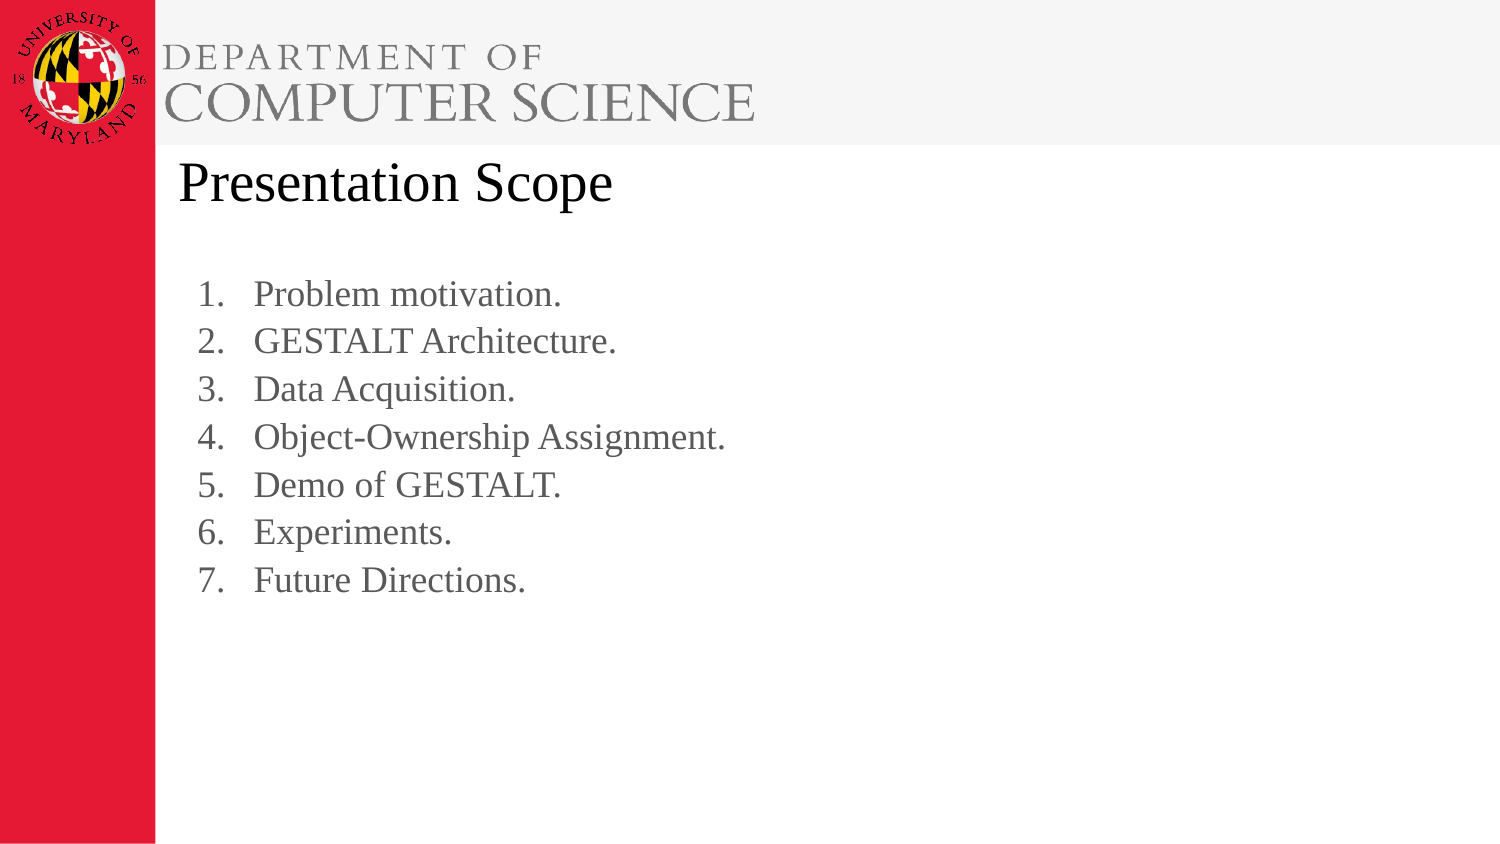

# Presentation Scope
Problem motivation.
GESTALT Architecture.
Data Acquisition.
Object-Ownership Assignment.
Demo of GESTALT.
Experiments.
Future Directions.